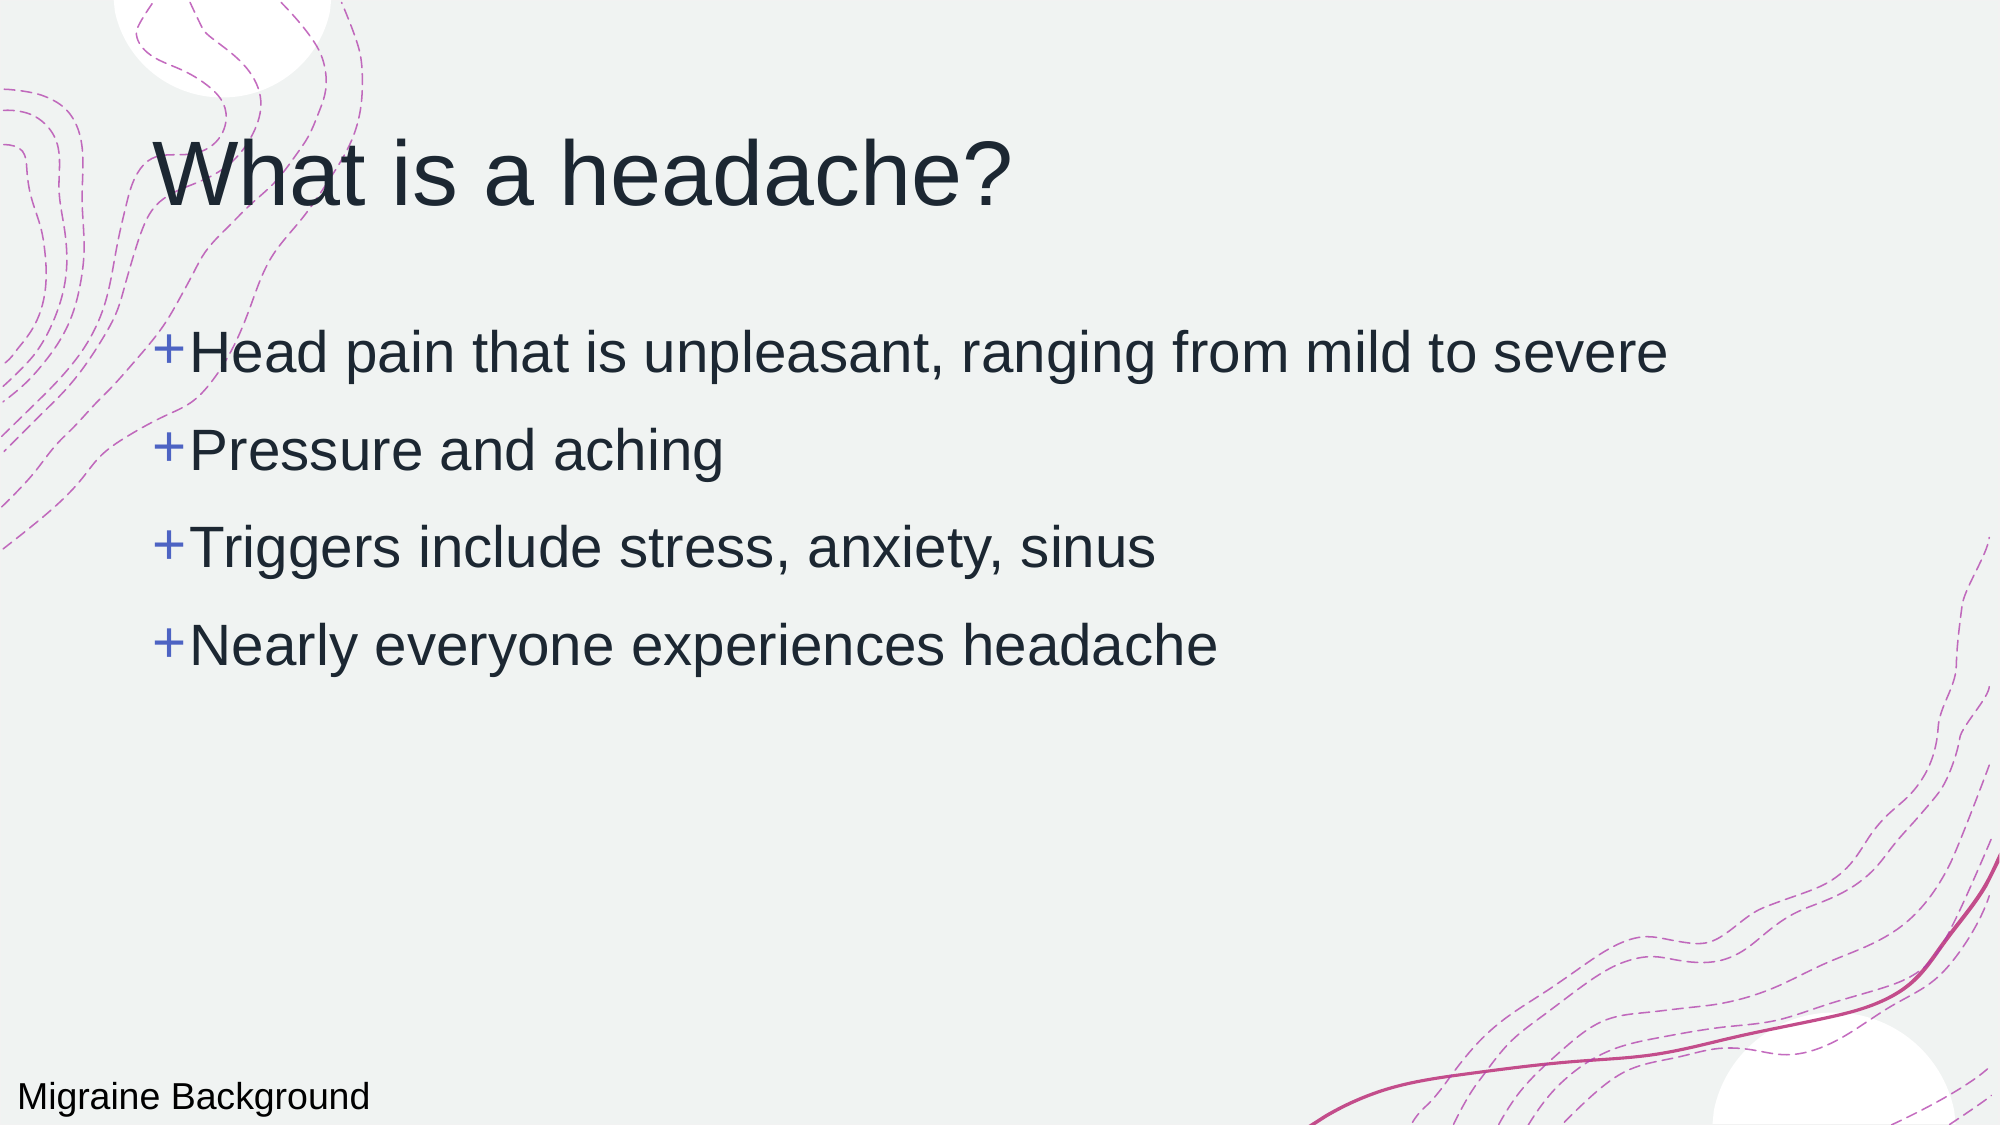

# What is a headache?
Head pain that is unpleasant, ranging from mild to severe
Pressure and aching
Triggers include stress, anxiety, sinus
Nearly everyone experiences headache

Migraine Background